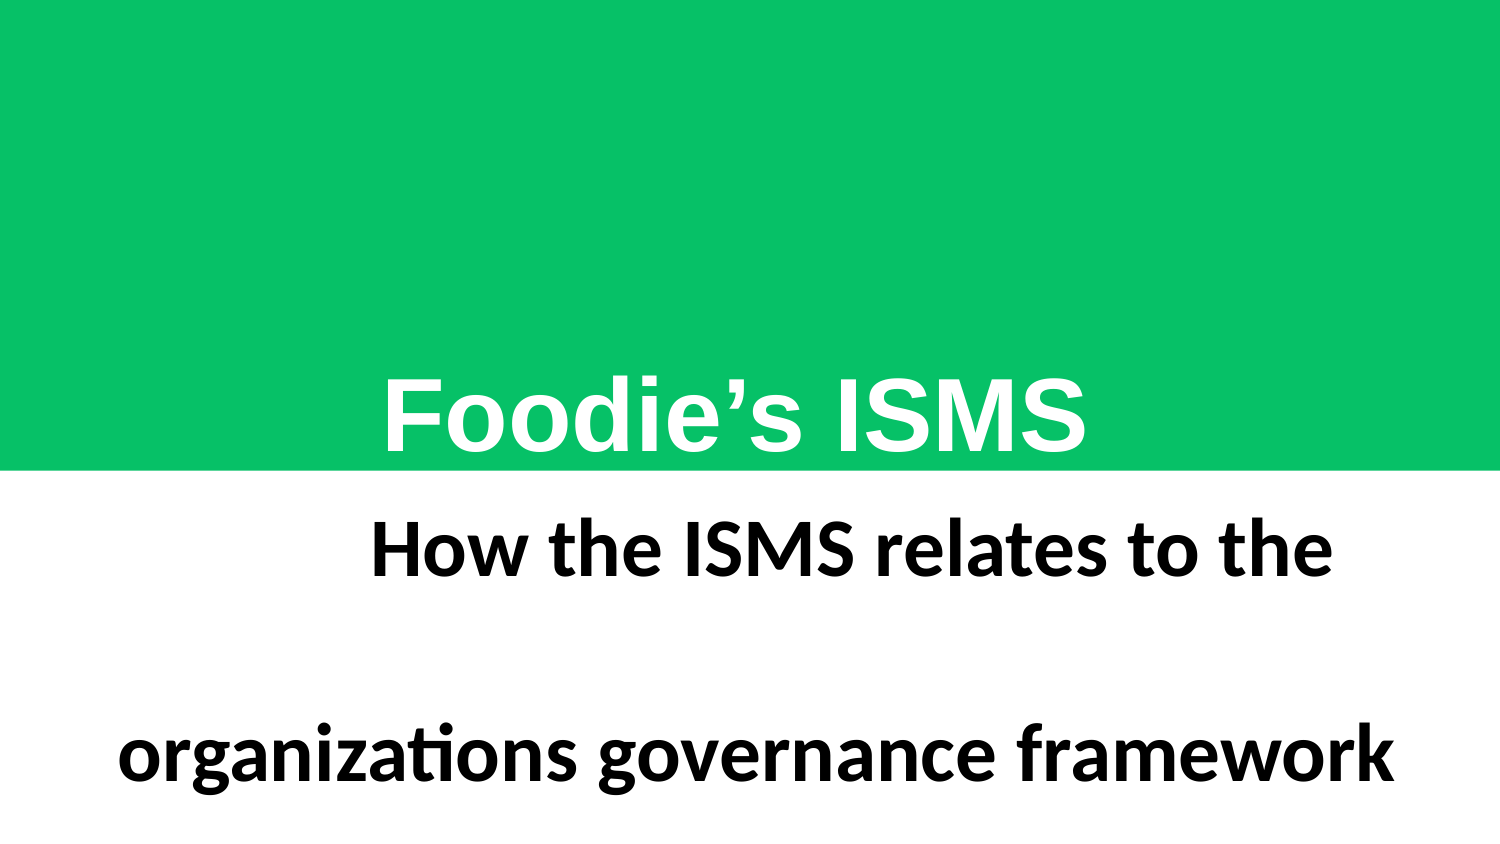

Foodie’s ISMS
Foodie’s  ISMS
How ISMS relates

Foodie’s ISMS
          How the ISMS relates to the
  organizations governance framework